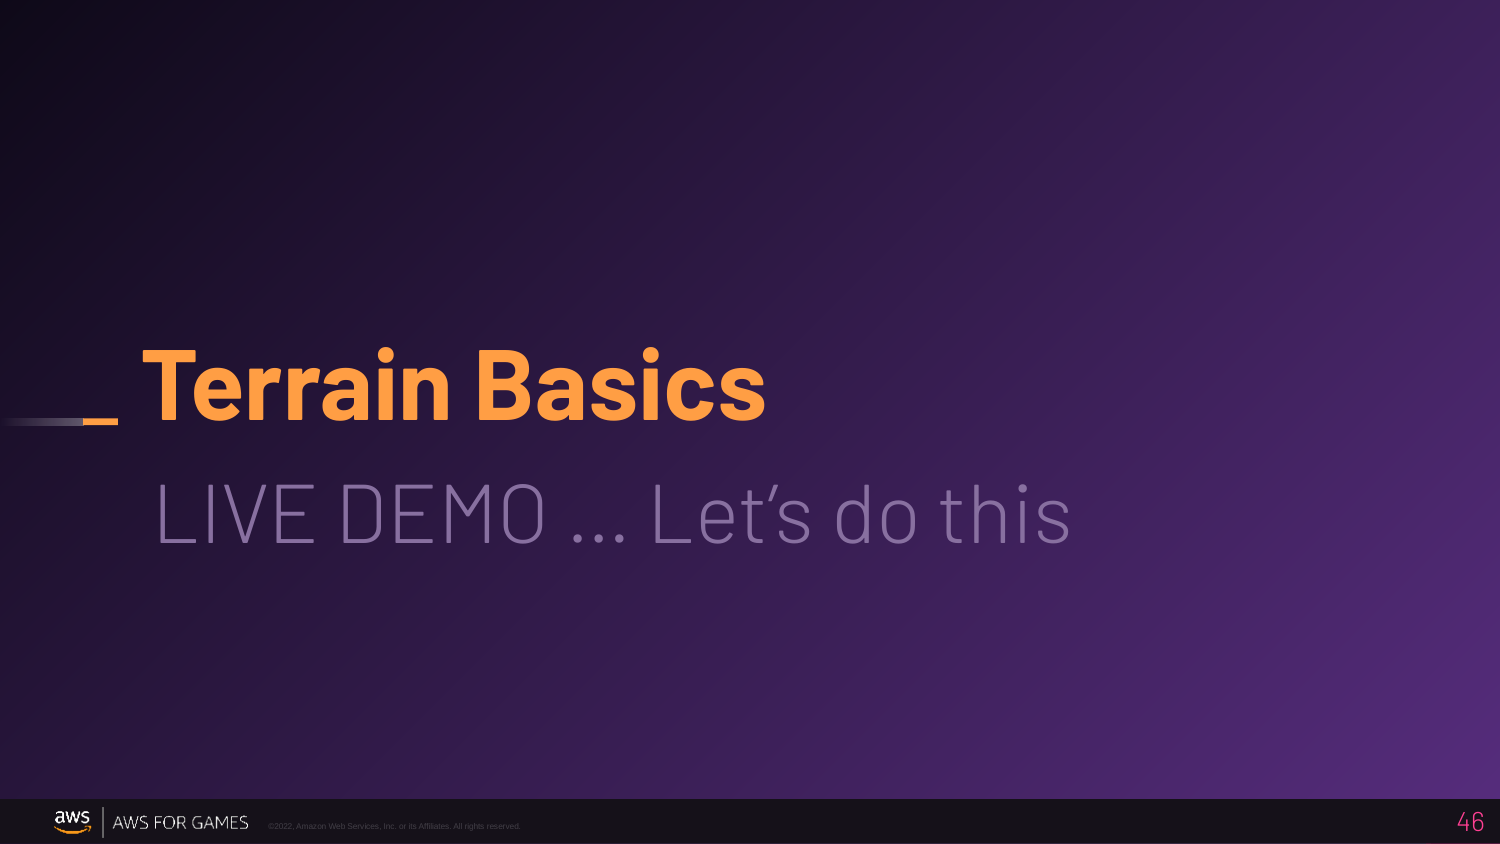

# Terrain Basics
LIVE DEMO … Let’s do this
46